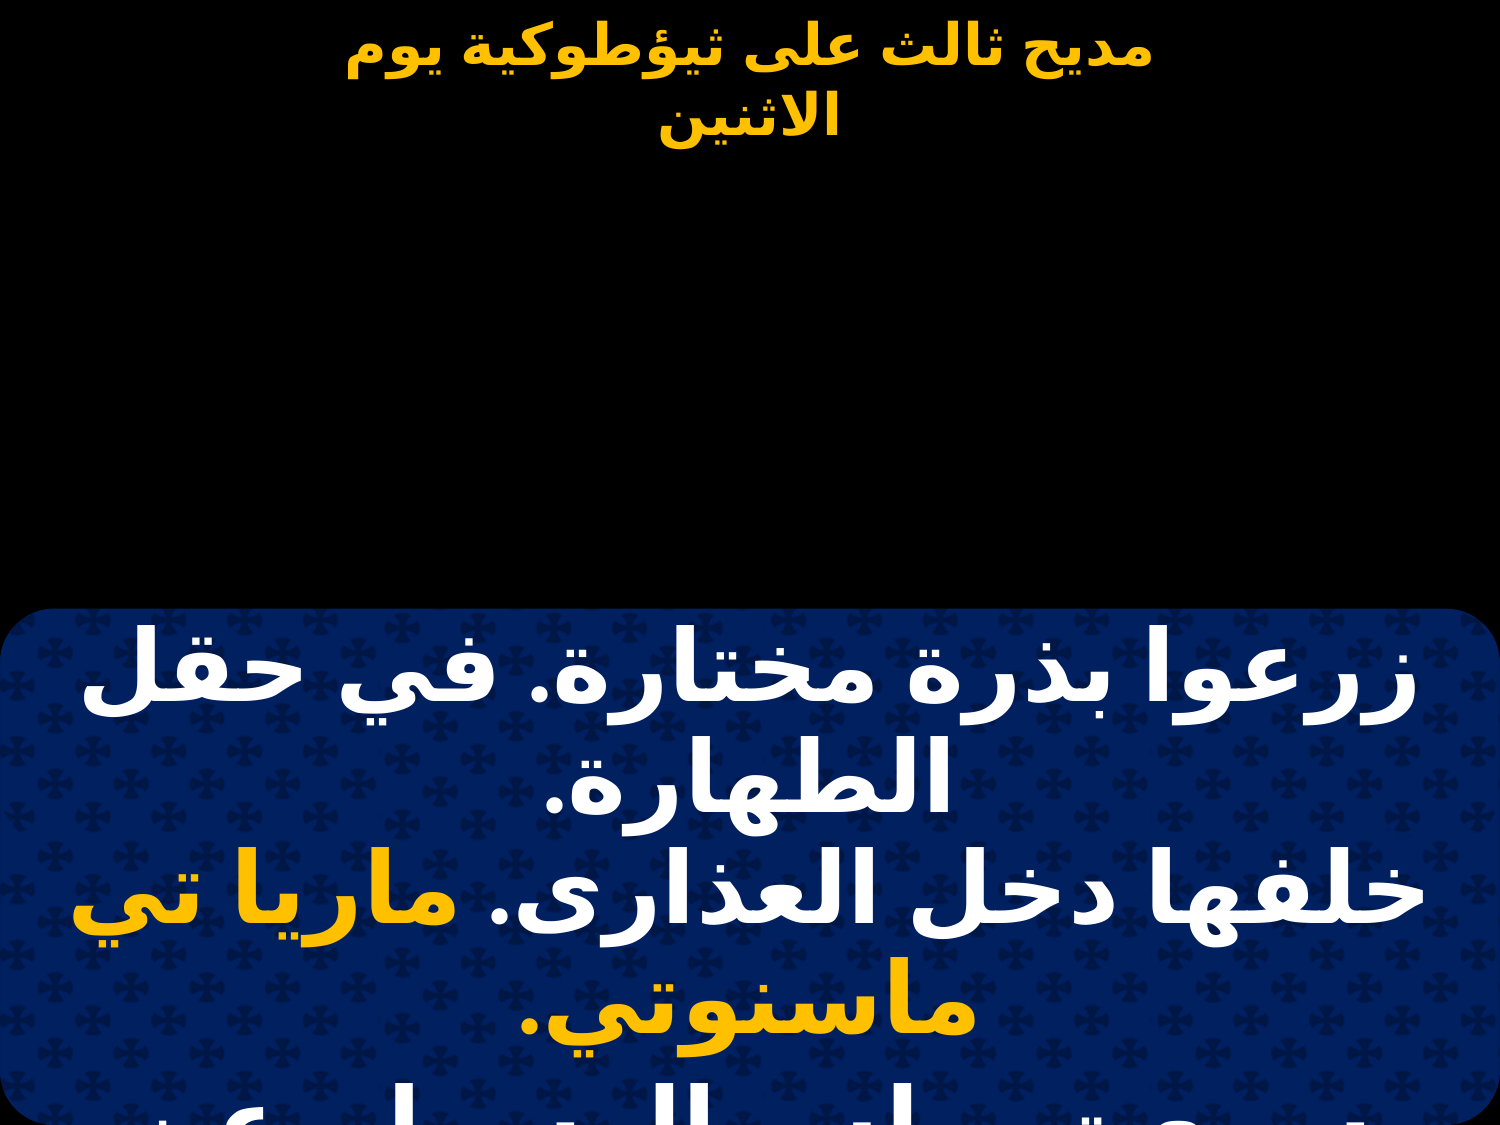

#
| زرعوا بذرة مختارة. في حقل الطهارة. خلفها دخل العذارى. ماريا تي ماسنوتي. |
| --- |
| سمعت بولس الرسول. عن المسيح يقول. مولود من البتول. ماريا تي ماسنوتي. |